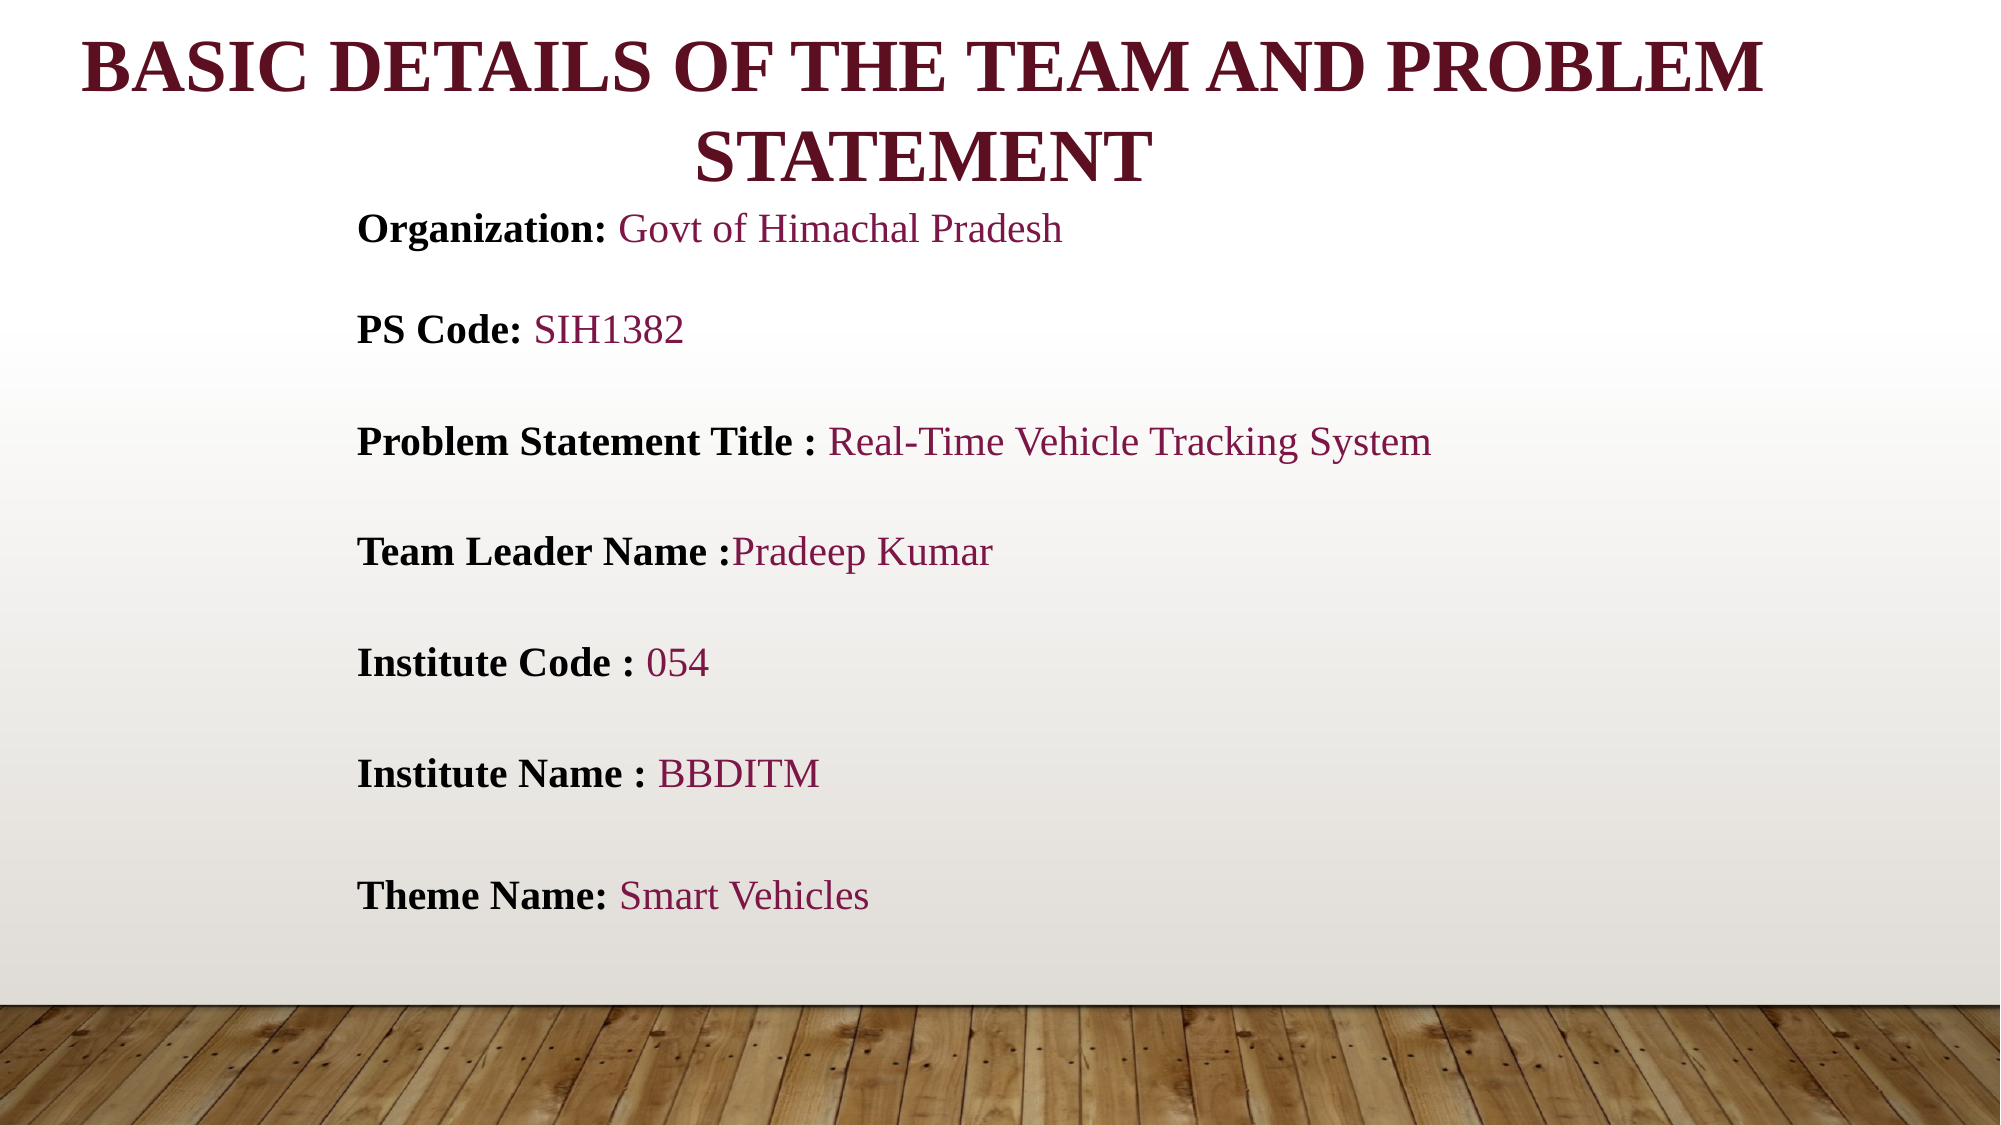

# Basic Details of the Team and Problem Statement
Organization: Govt of Himachal Pradesh

PS Code: SIH1382
Problem Statement Title : Real-Time Vehicle Tracking System
Team Leader Name :Pradeep Kumar
Institute Code : 054
Institute Name : BBDITM

Theme Name: Smart Vehicles